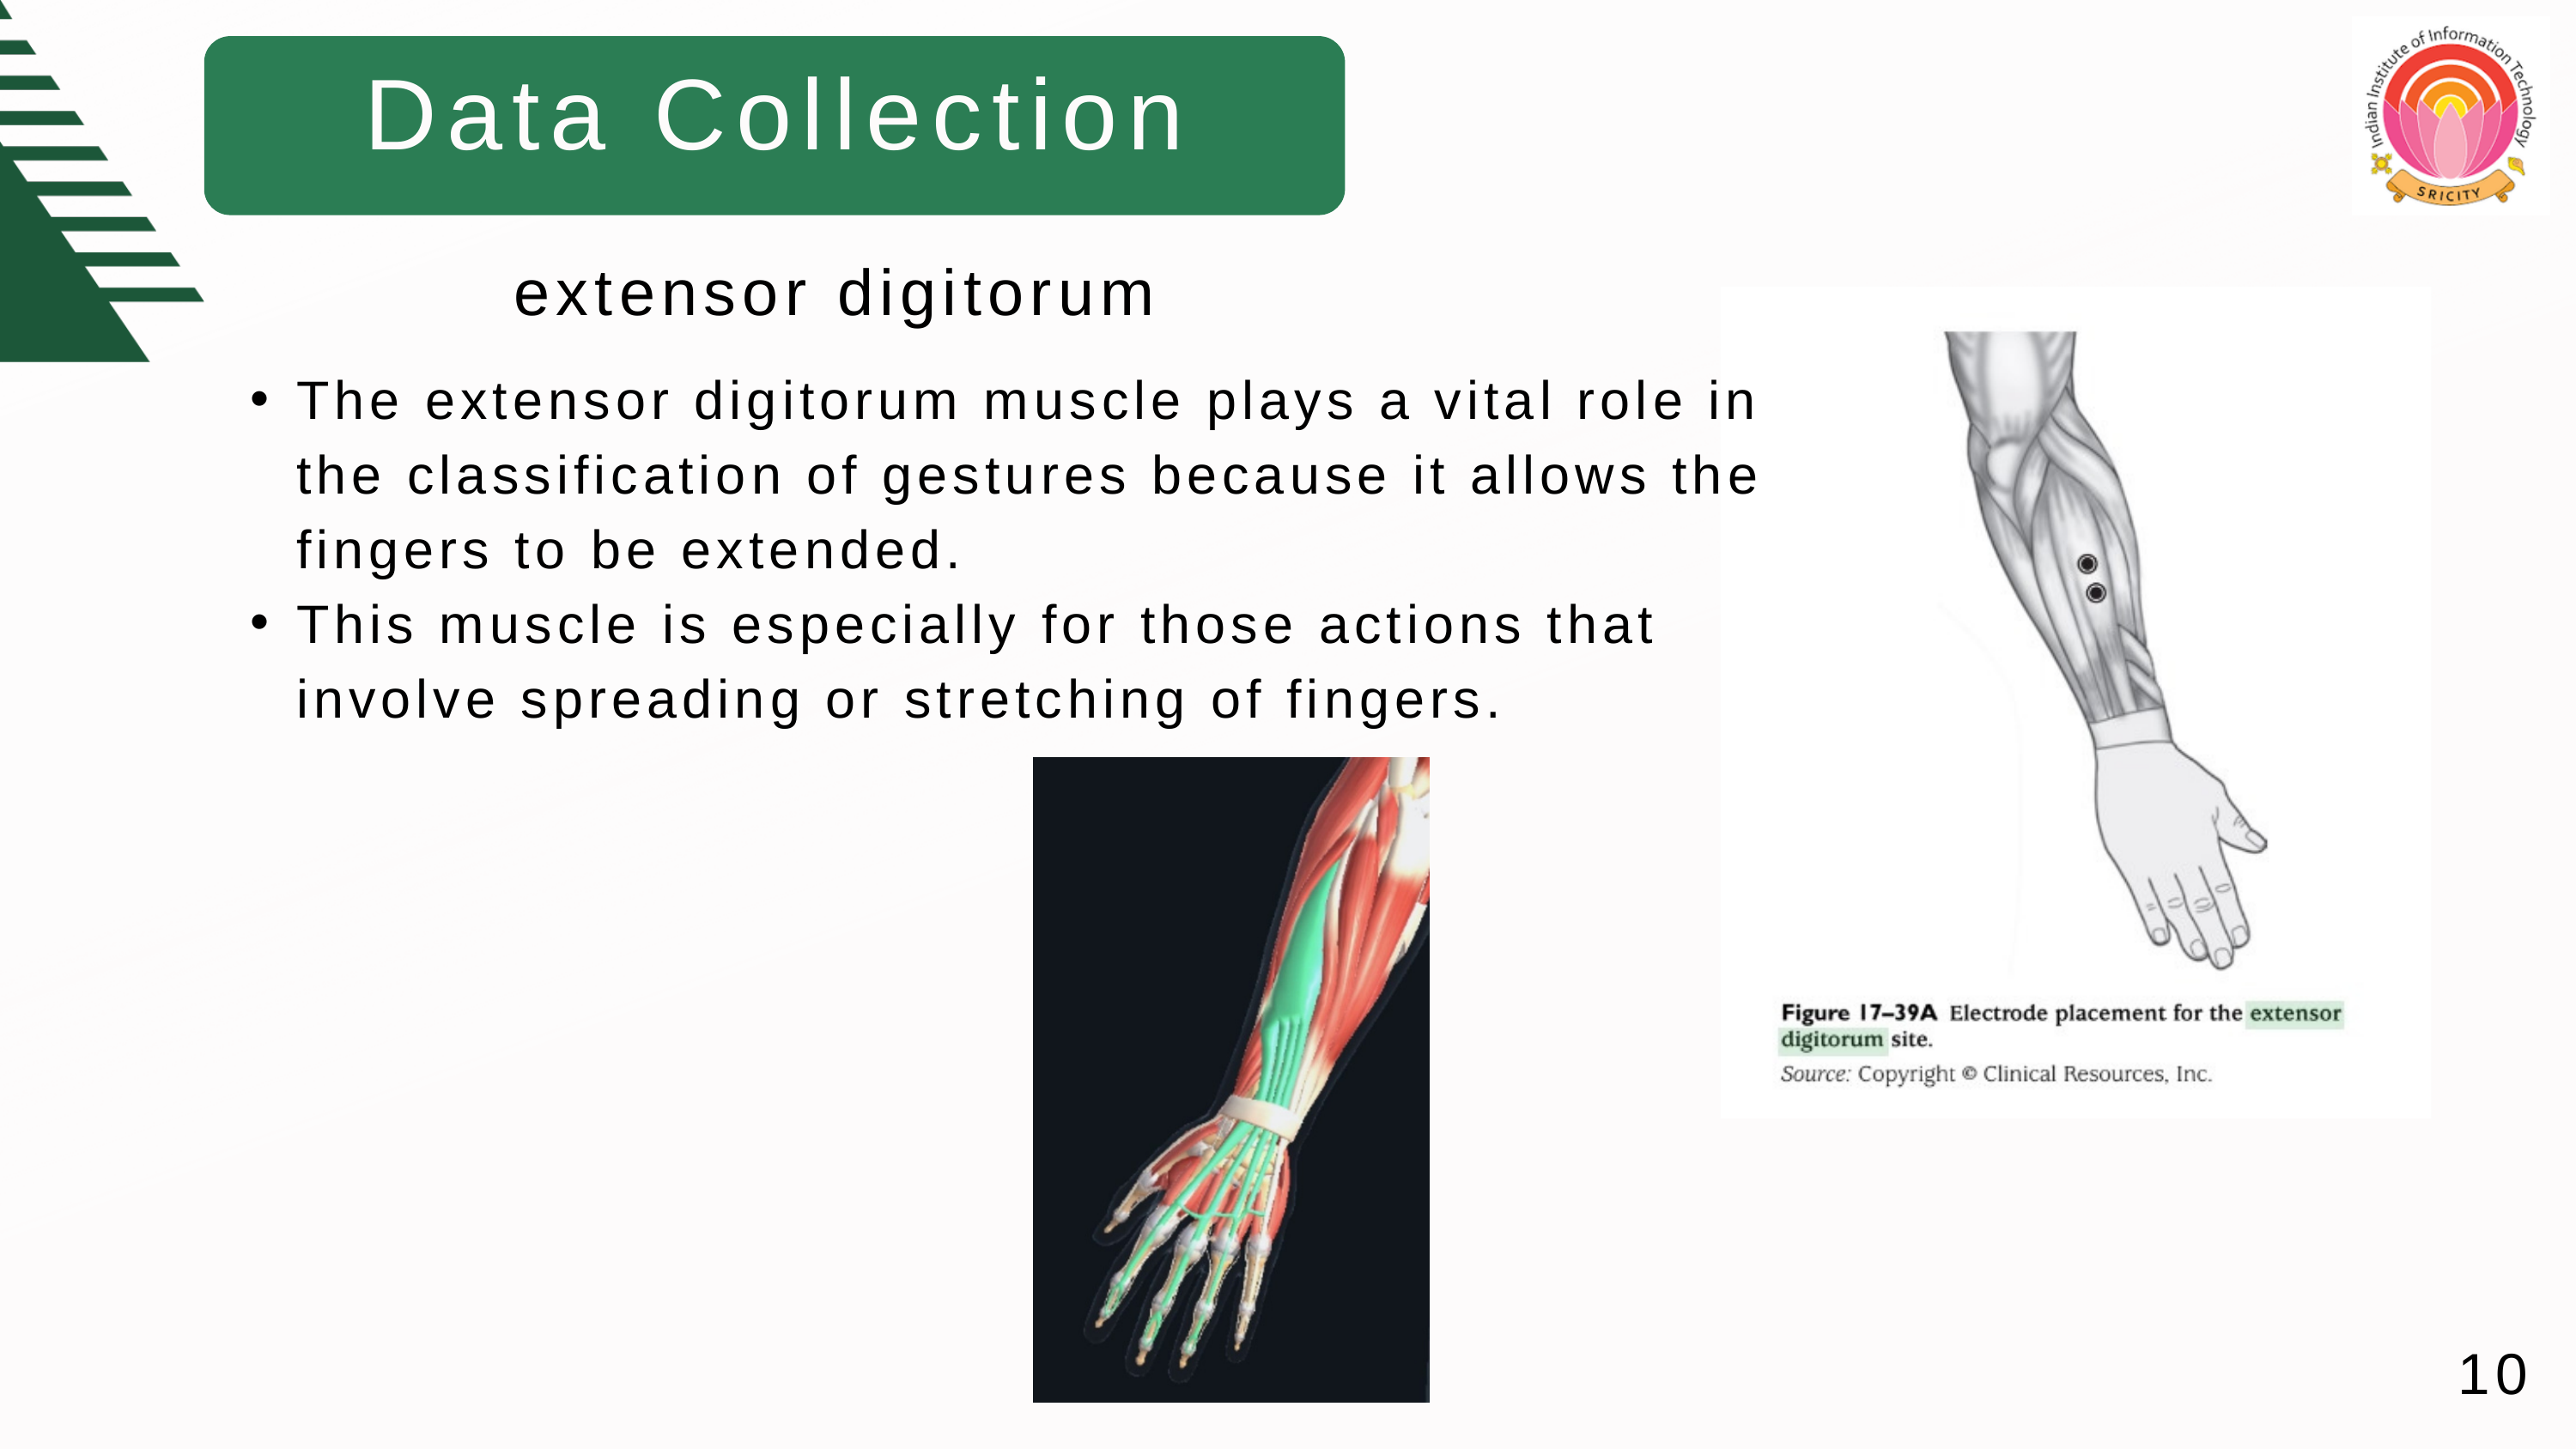

Data Collection
extensor digitorum

The extensor digitorum muscle plays a vital role in the classification of gestures because it allows the fingers to be extended.
This muscle is especially for those actions that involve spreading or stretching of fingers.

10